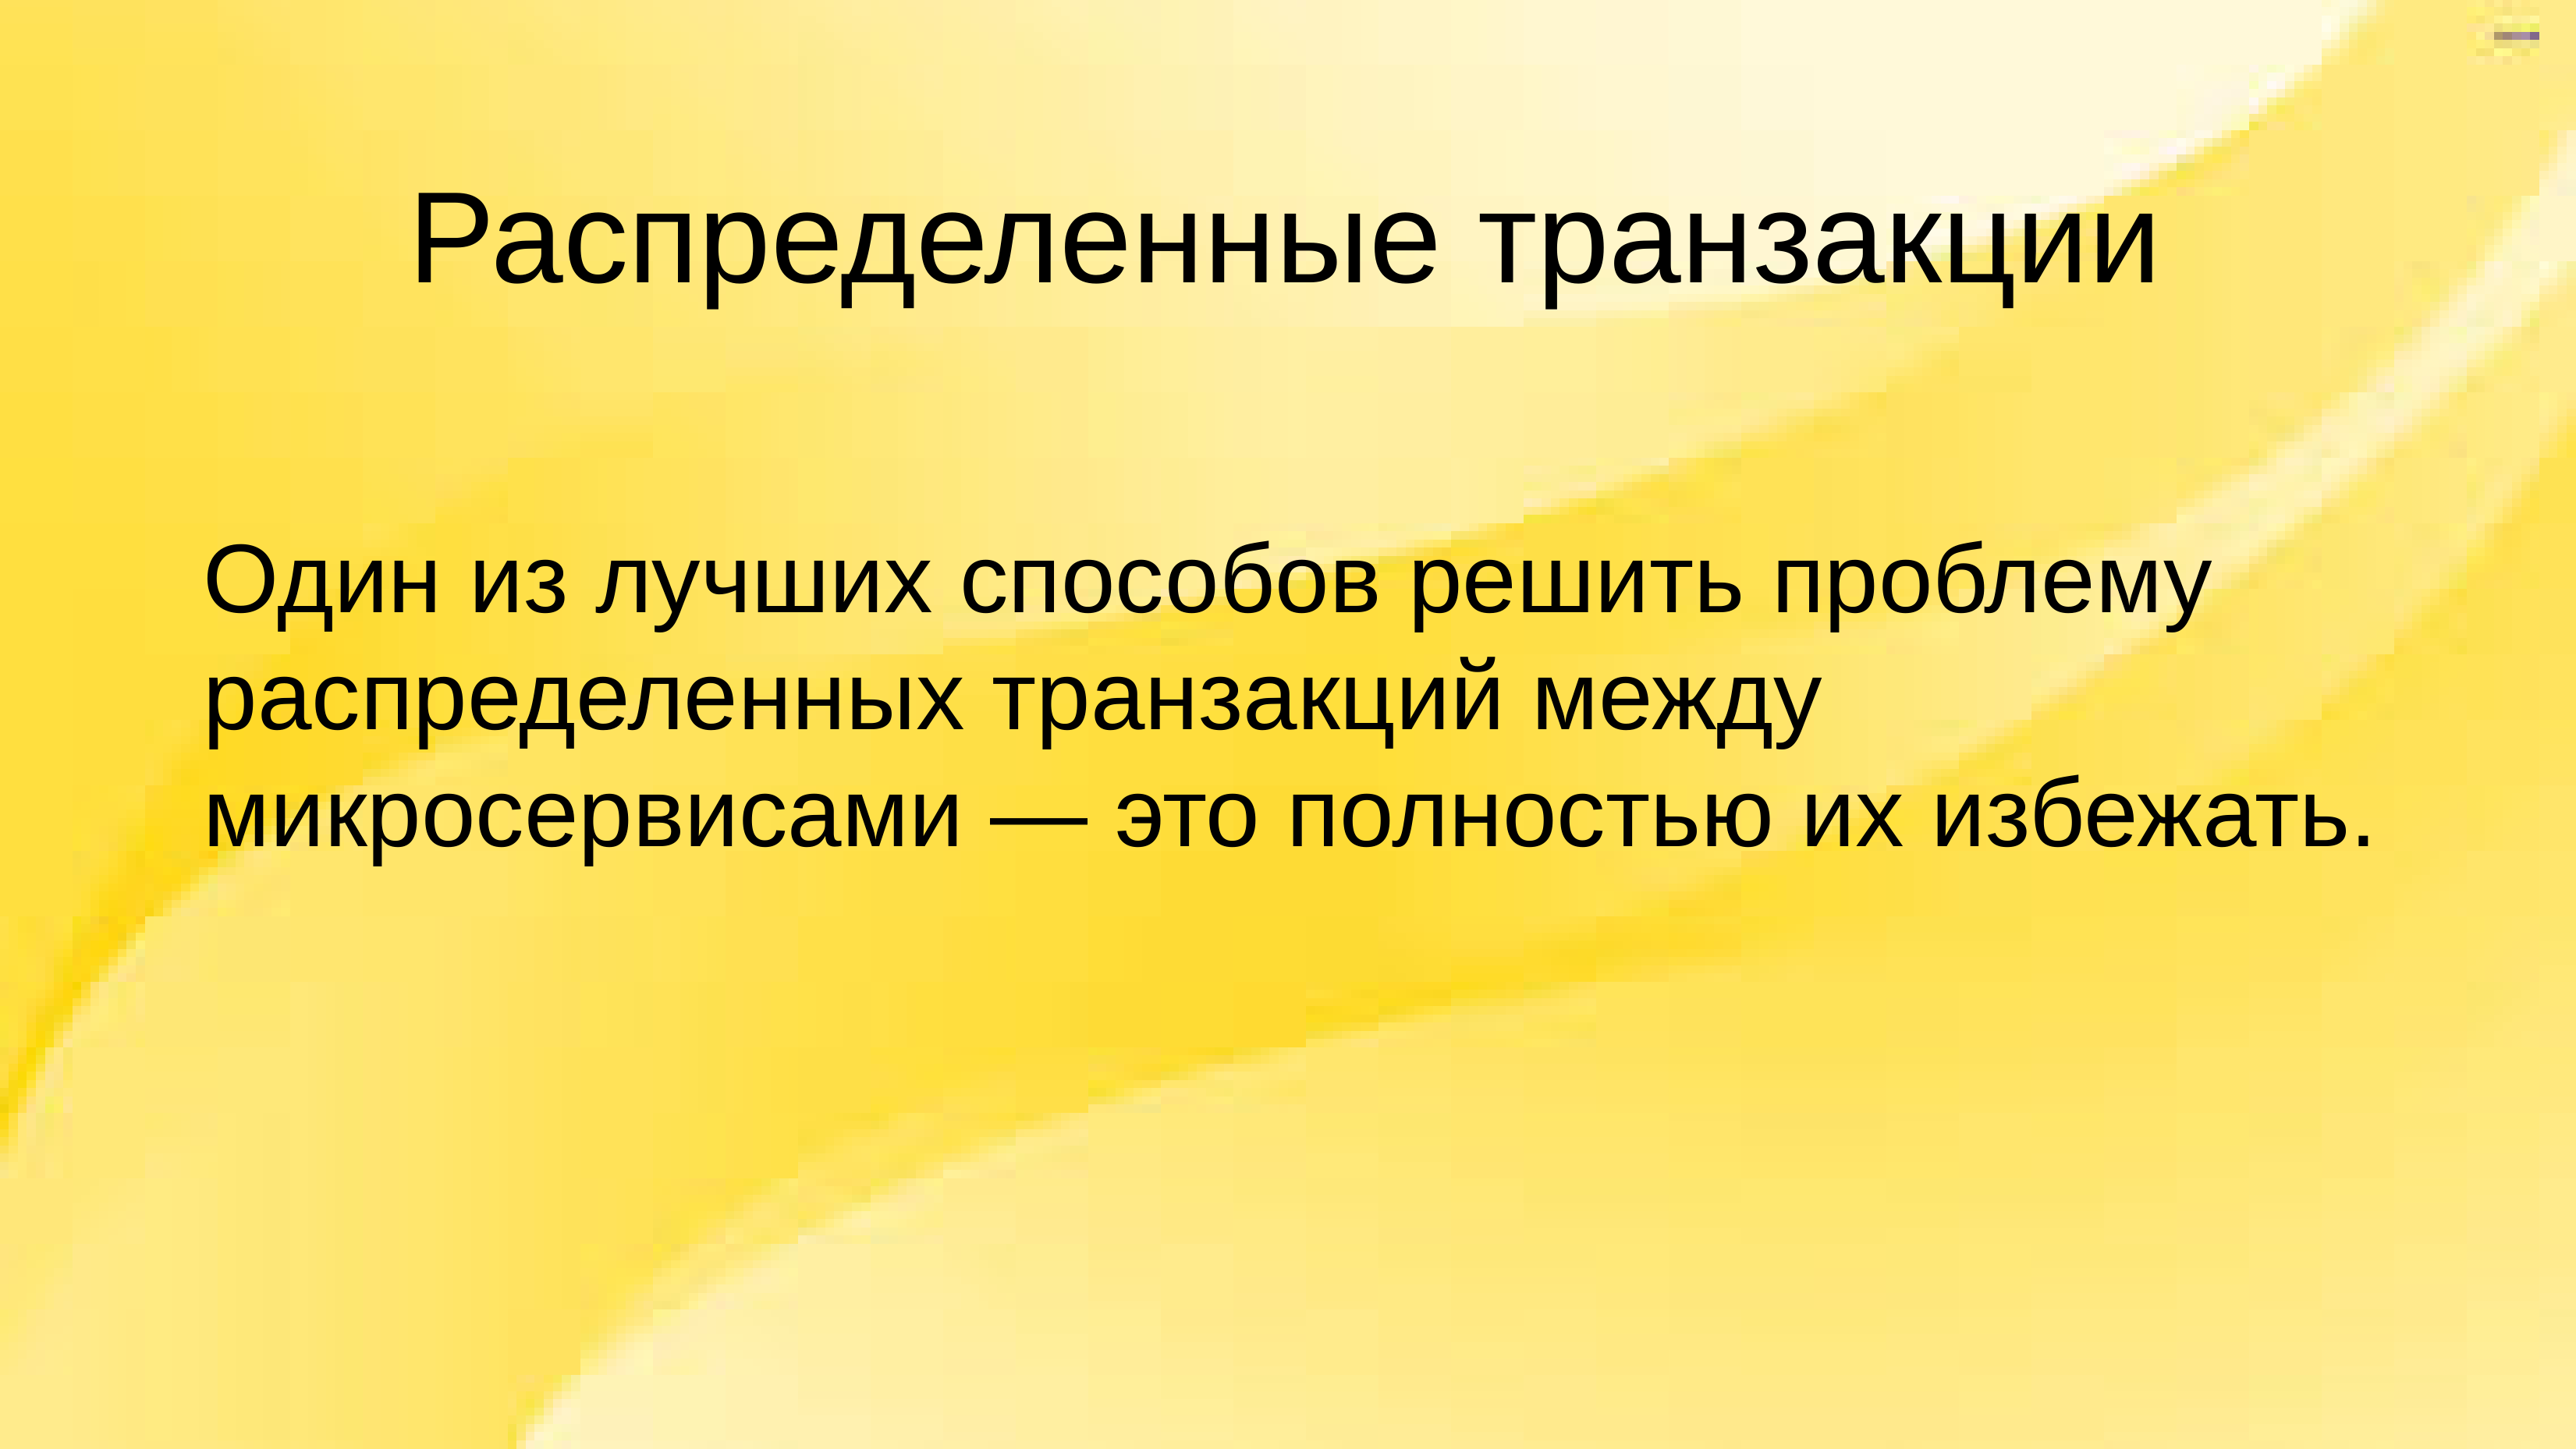

Распределенные транзакции
Один из лучших способов решить проблему распределенных транзакций между микросервисами — это полностью их избежать.